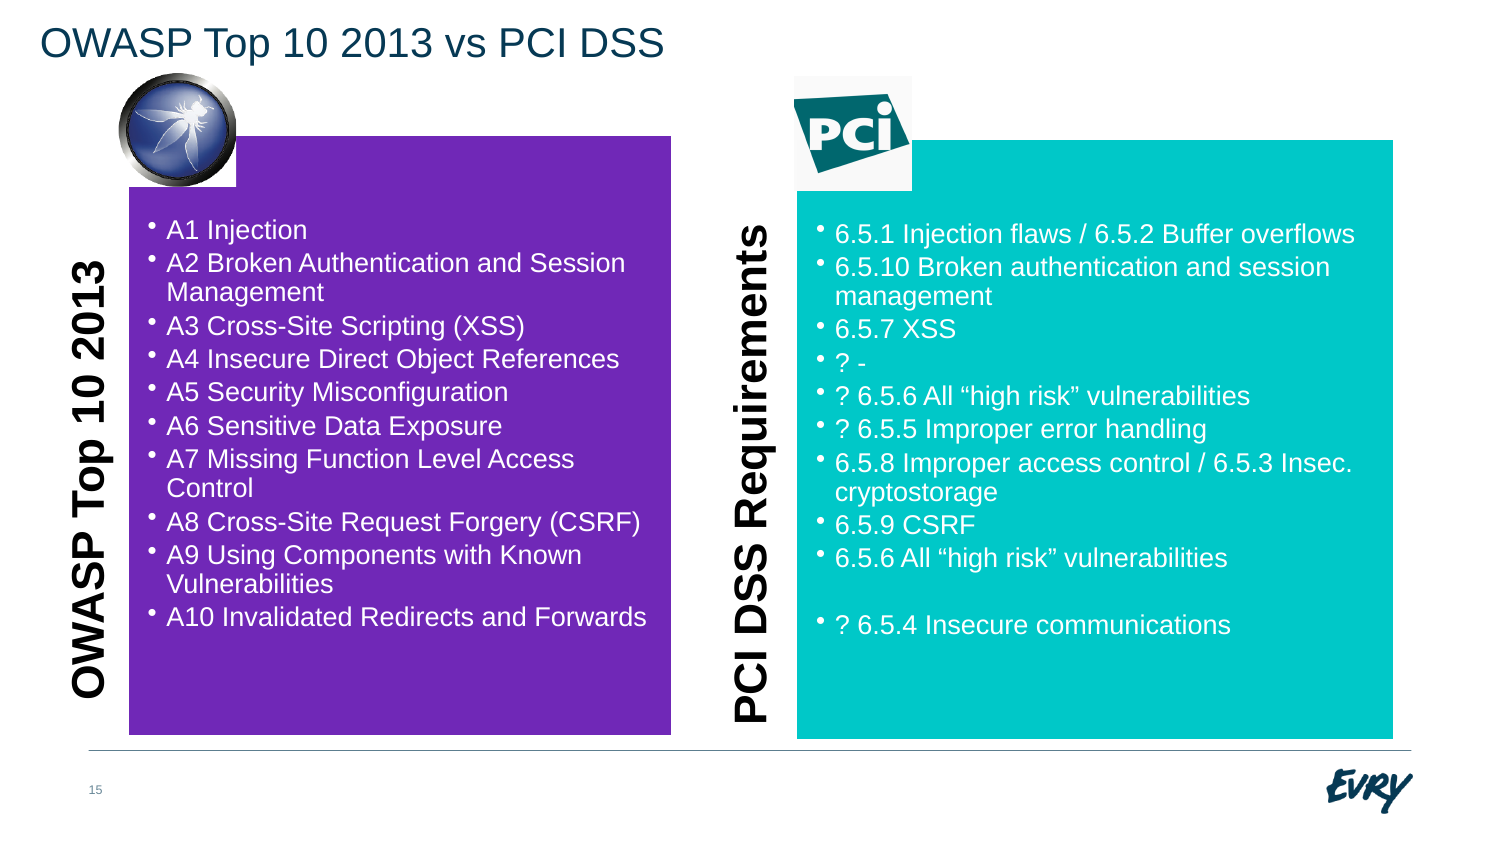

# OWASP Top 10 2013 vs PCI DSS
OWASP Top 10 2013
A1 Injection
A2 Broken Authentication and Session Management
A3 Cross-Site Scripting (XSS)
A4 Insecure Direct Object References
A5 Security Misconfiguration
A6 Sensitive Data Exposure
A7 Missing Function Level Access Control
A8 Cross-Site Request Forgery (CSRF)
A9 Using Components with Known Vulnerabilities
A10 Invalidated Redirects and Forwards
PCI DSS Requirements
6.5.1 Injection flaws / 6.5.2 Buffer overflows
6.5.10 Broken authentication and session management
6.5.7 XSS
? -
? 6.5.6 All “high risk” vulnerabilities
? 6.5.5 Improper error handling
6.5.8 Improper access control / 6.5.3 Insec. cryptostorage
6.5.9 CSRF
6.5.6 All “high risk” vulnerabilities

? 6.5.4 Insecure communications
15